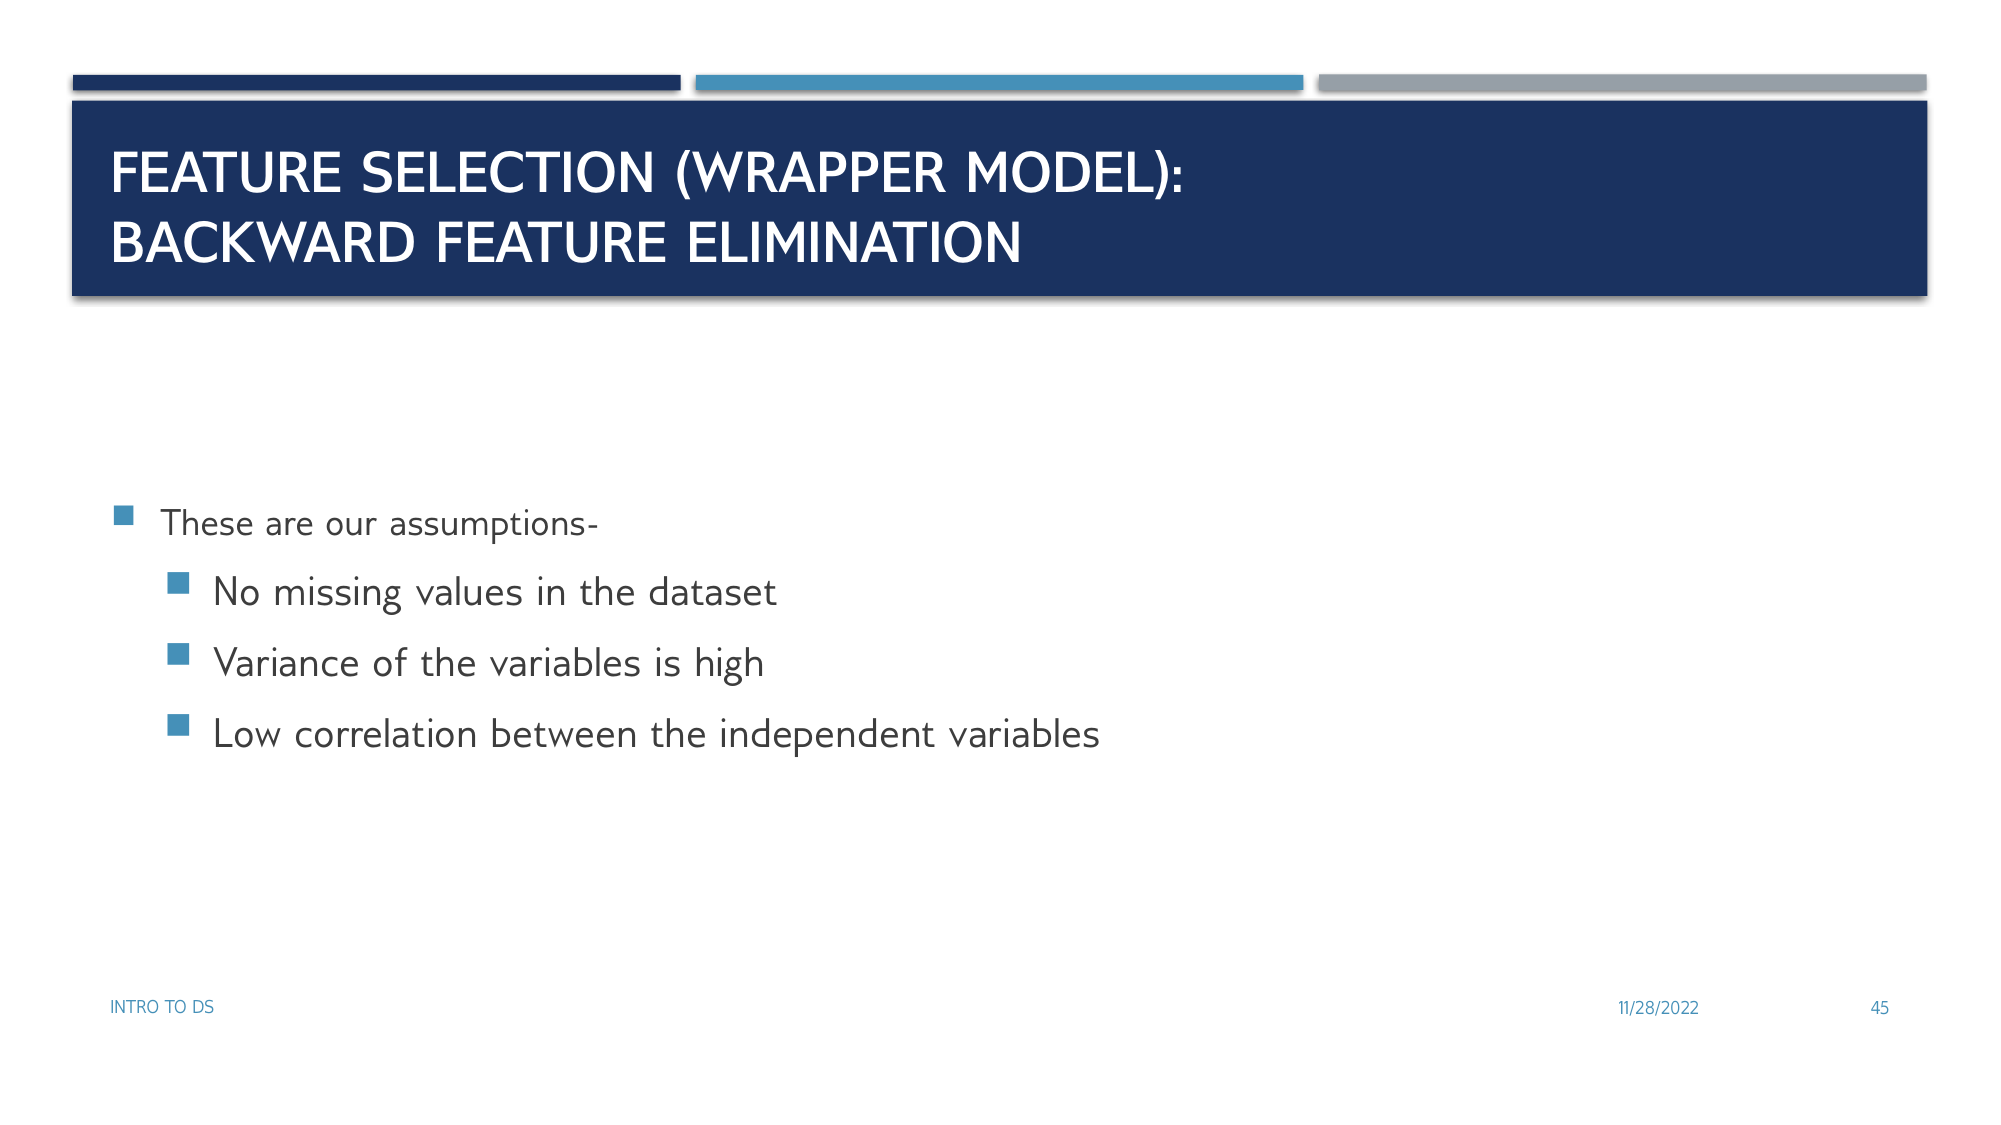

# Feature Selection (Wrapper model): Backward Feature Elimination
These are our assumptions-
No missing values in the dataset
Variance of the variables is high
Low correlation between the independent variables

Intro to DS
11/28/2022
45